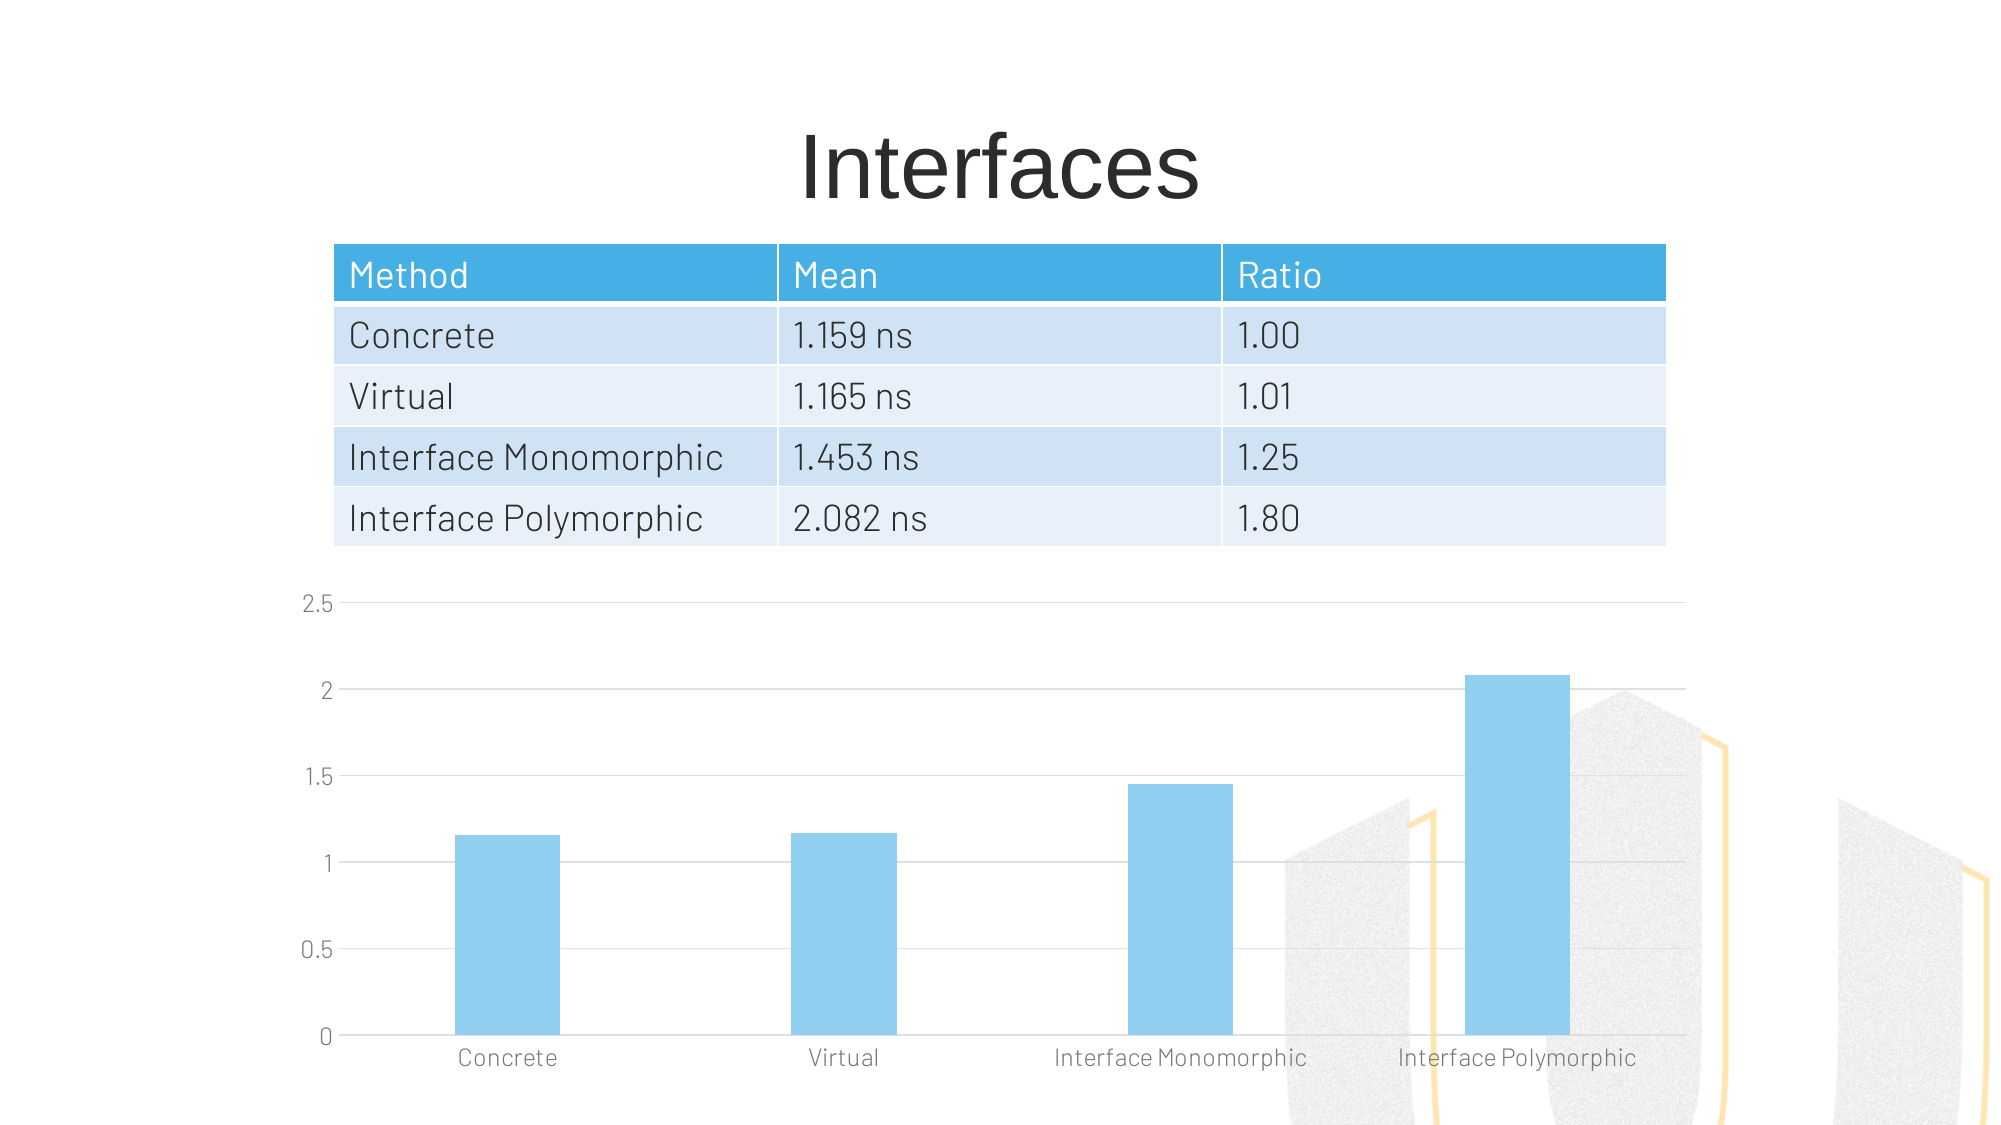

# Interfaces
| Method | Mean | Ratio |
| --- | --- | --- |
| Concrete | 1.159 ns | 1.00 |
| Virtual | 1.165 ns | 1.01 |
| Interface Monomorphic | 1.453 ns | 1.25 |
| Interface Polymorphic | 2.082 ns | 1.80 |

### Chart

| Category | Series 1 |
|---|---|
| Concrete | 1.159 |
| Virtual | 1.165 |
| Interface Monomorphic | 1.453 |
| Interface Polymorphic | 2.082 |